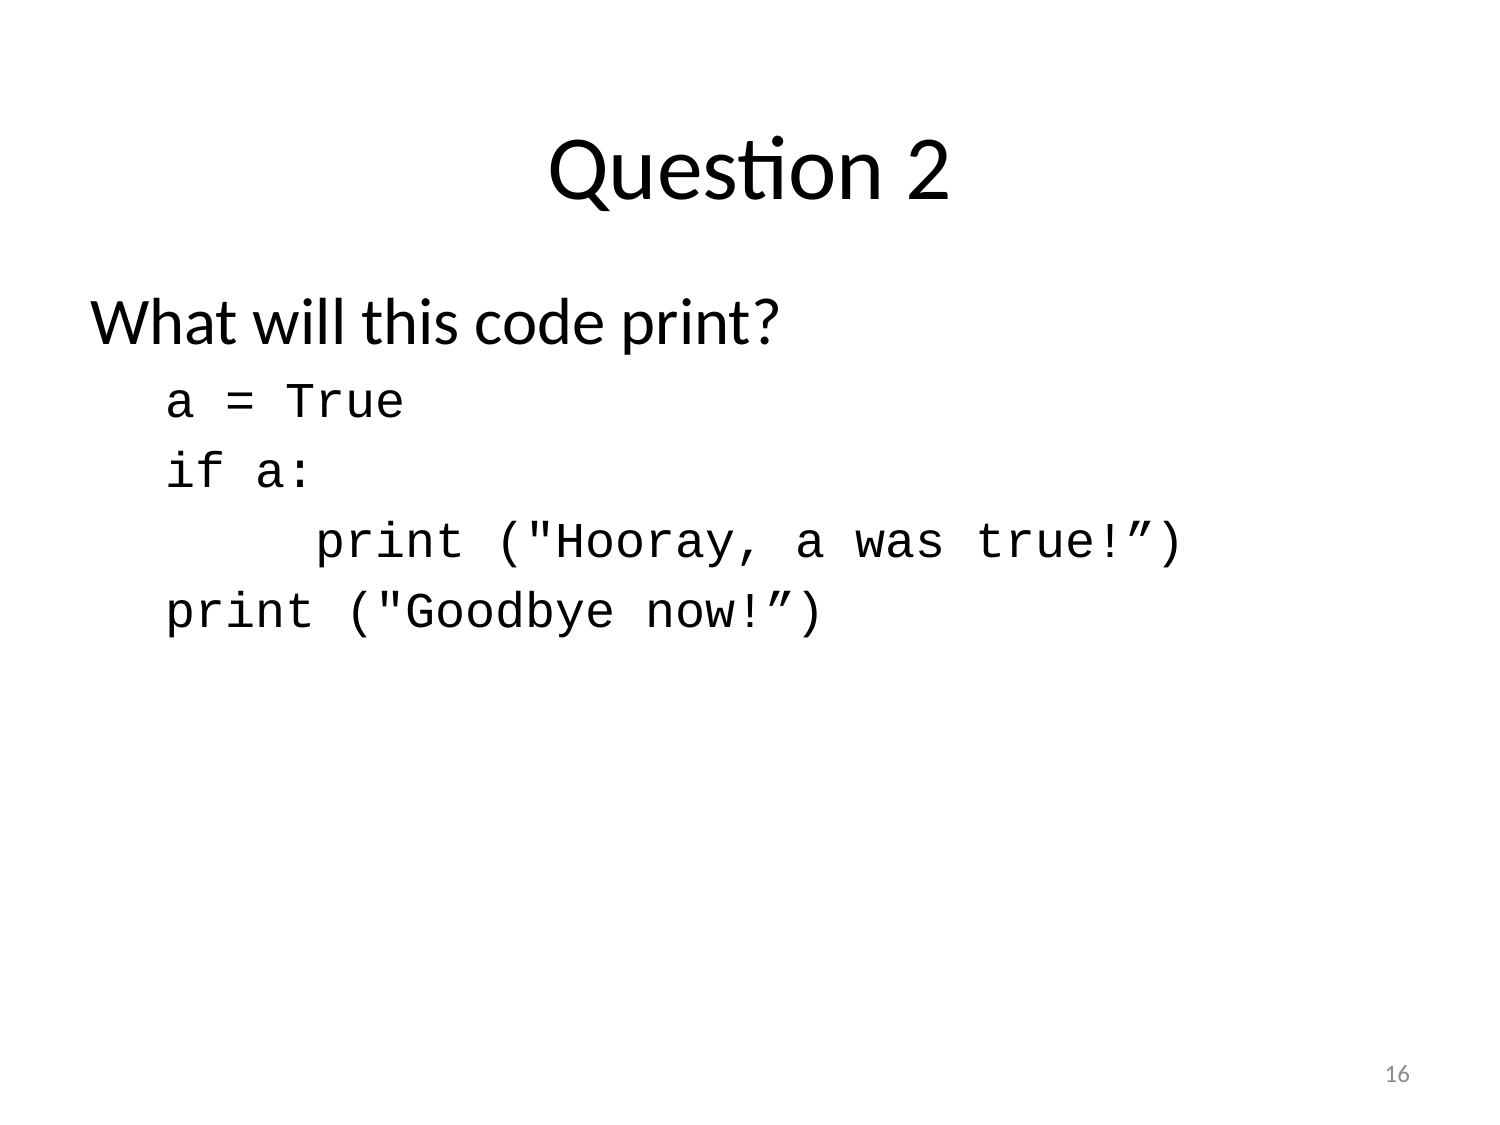

# Question 2
What will this code print?
a = True
if a:
	print ("Hooray, a was true!”)
print ("Goodbye now!”)

16